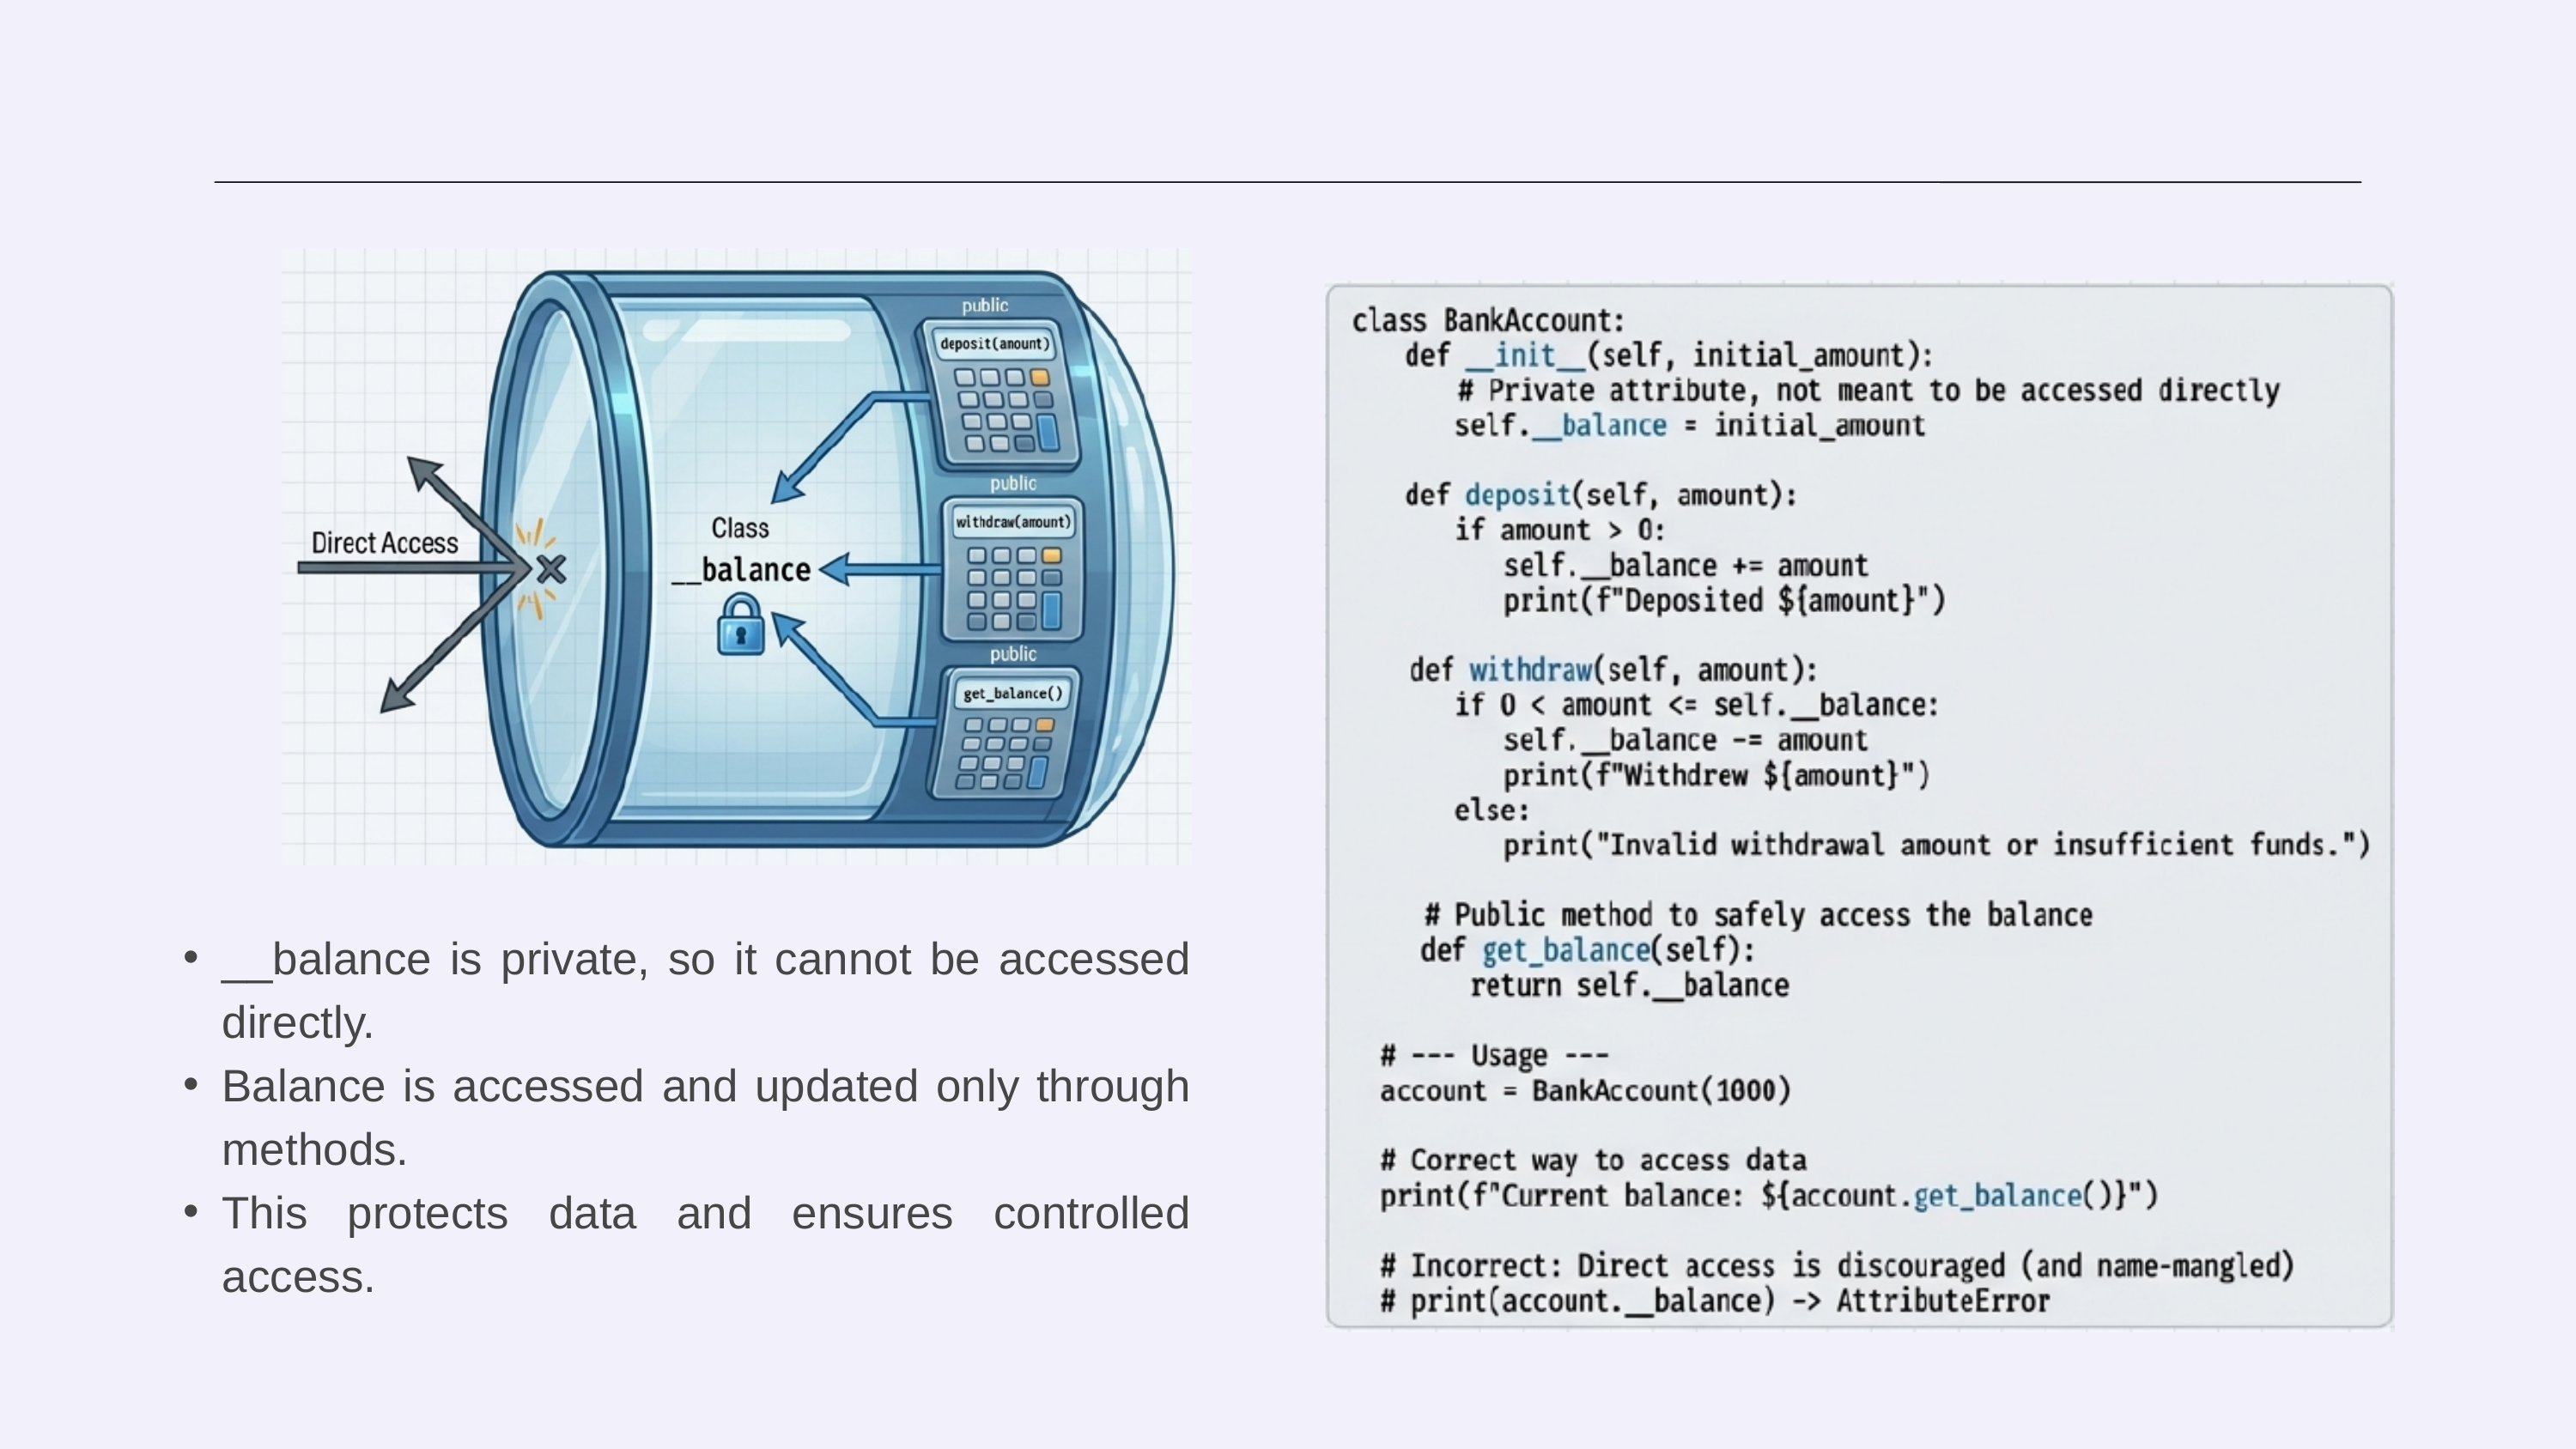

__balance is private, so it cannot be accessed directly.
Balance is accessed and updated only through methods.
This protects data and ensures controlled access.